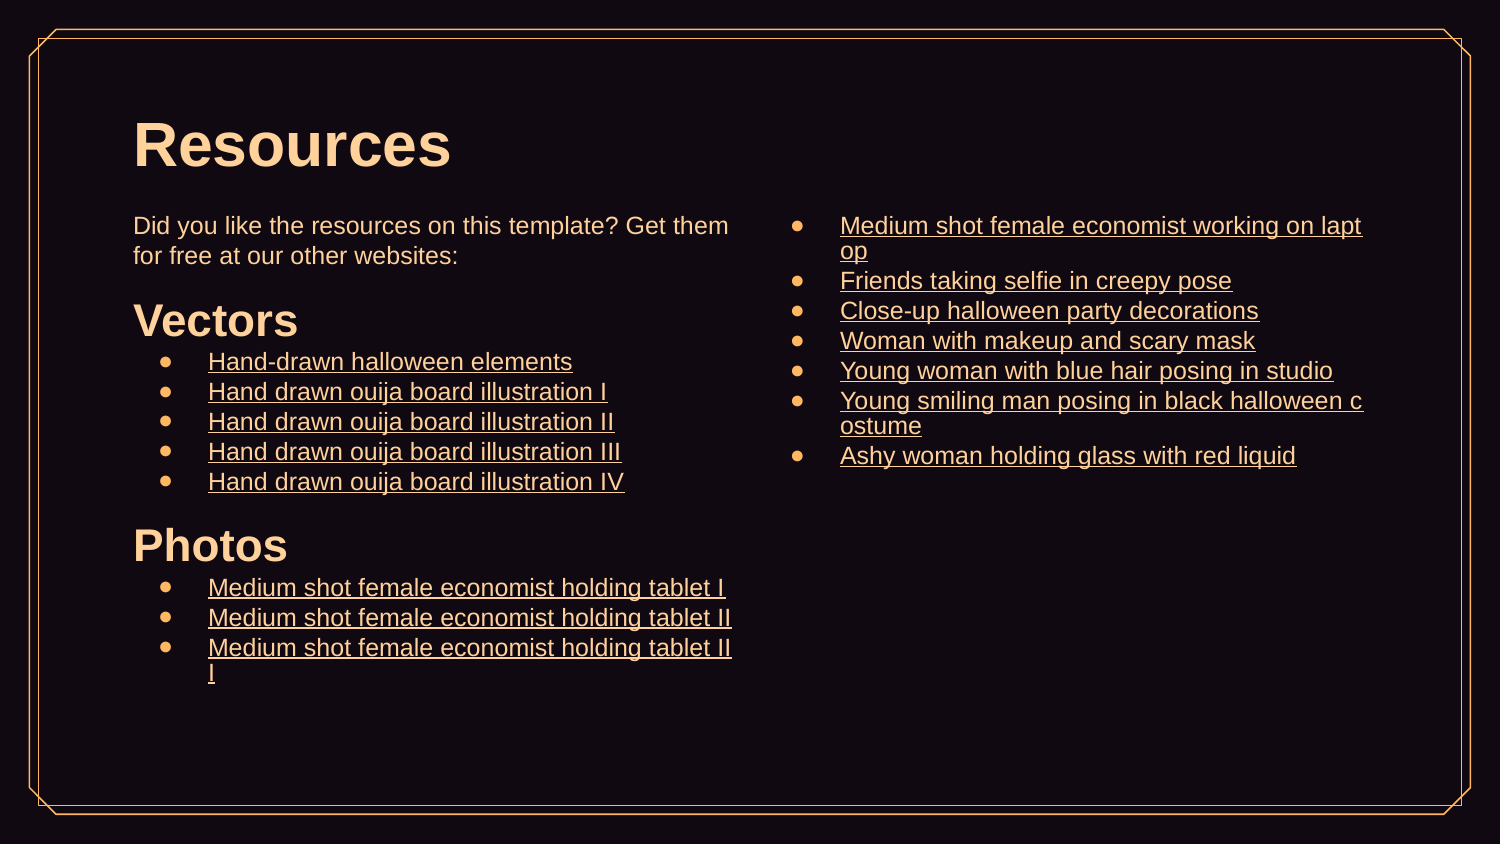

# Resources
Did you like the resources on this template? Get them for free at our other websites:
Vectors
Hand-drawn halloween elements
Hand drawn ouija board illustration I
Hand drawn ouija board illustration II
Hand drawn ouija board illustration III
Hand drawn ouija board illustration IV
Photos
Medium shot female economist holding tablet I
Medium shot female economist holding tablet II
Medium shot female economist holding tablet III
Medium shot female economist working on laptop
Friends taking selfie in creepy pose
Close-up halloween party decorations
Woman with makeup and scary mask
Young woman with blue hair posing in studio
Young smiling man posing in black halloween costume
Ashy woman holding glass with red liquid